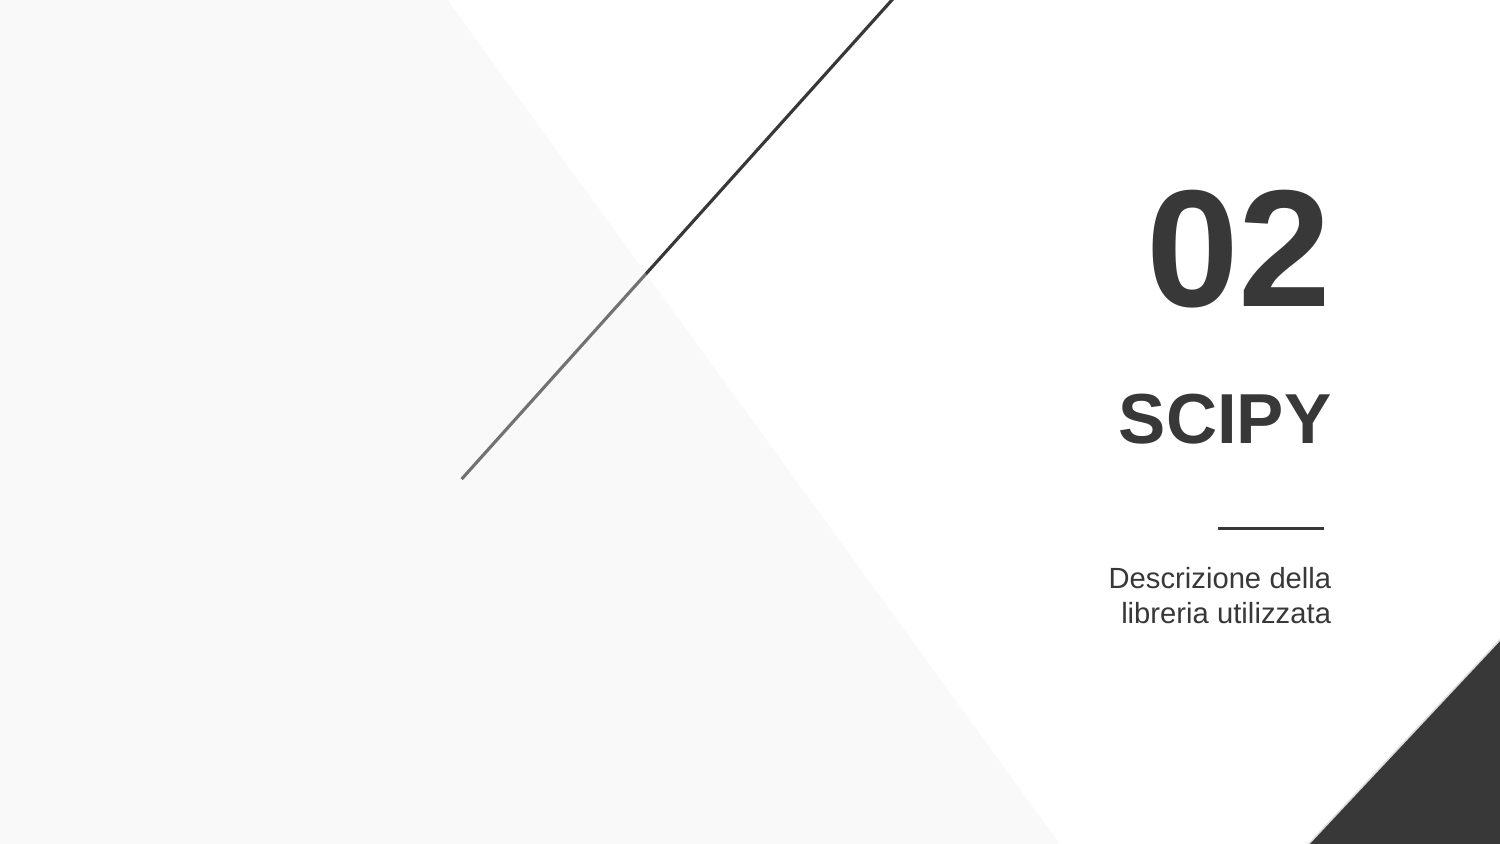

02
# SCIPY
Descrizione della libreria utilizzata